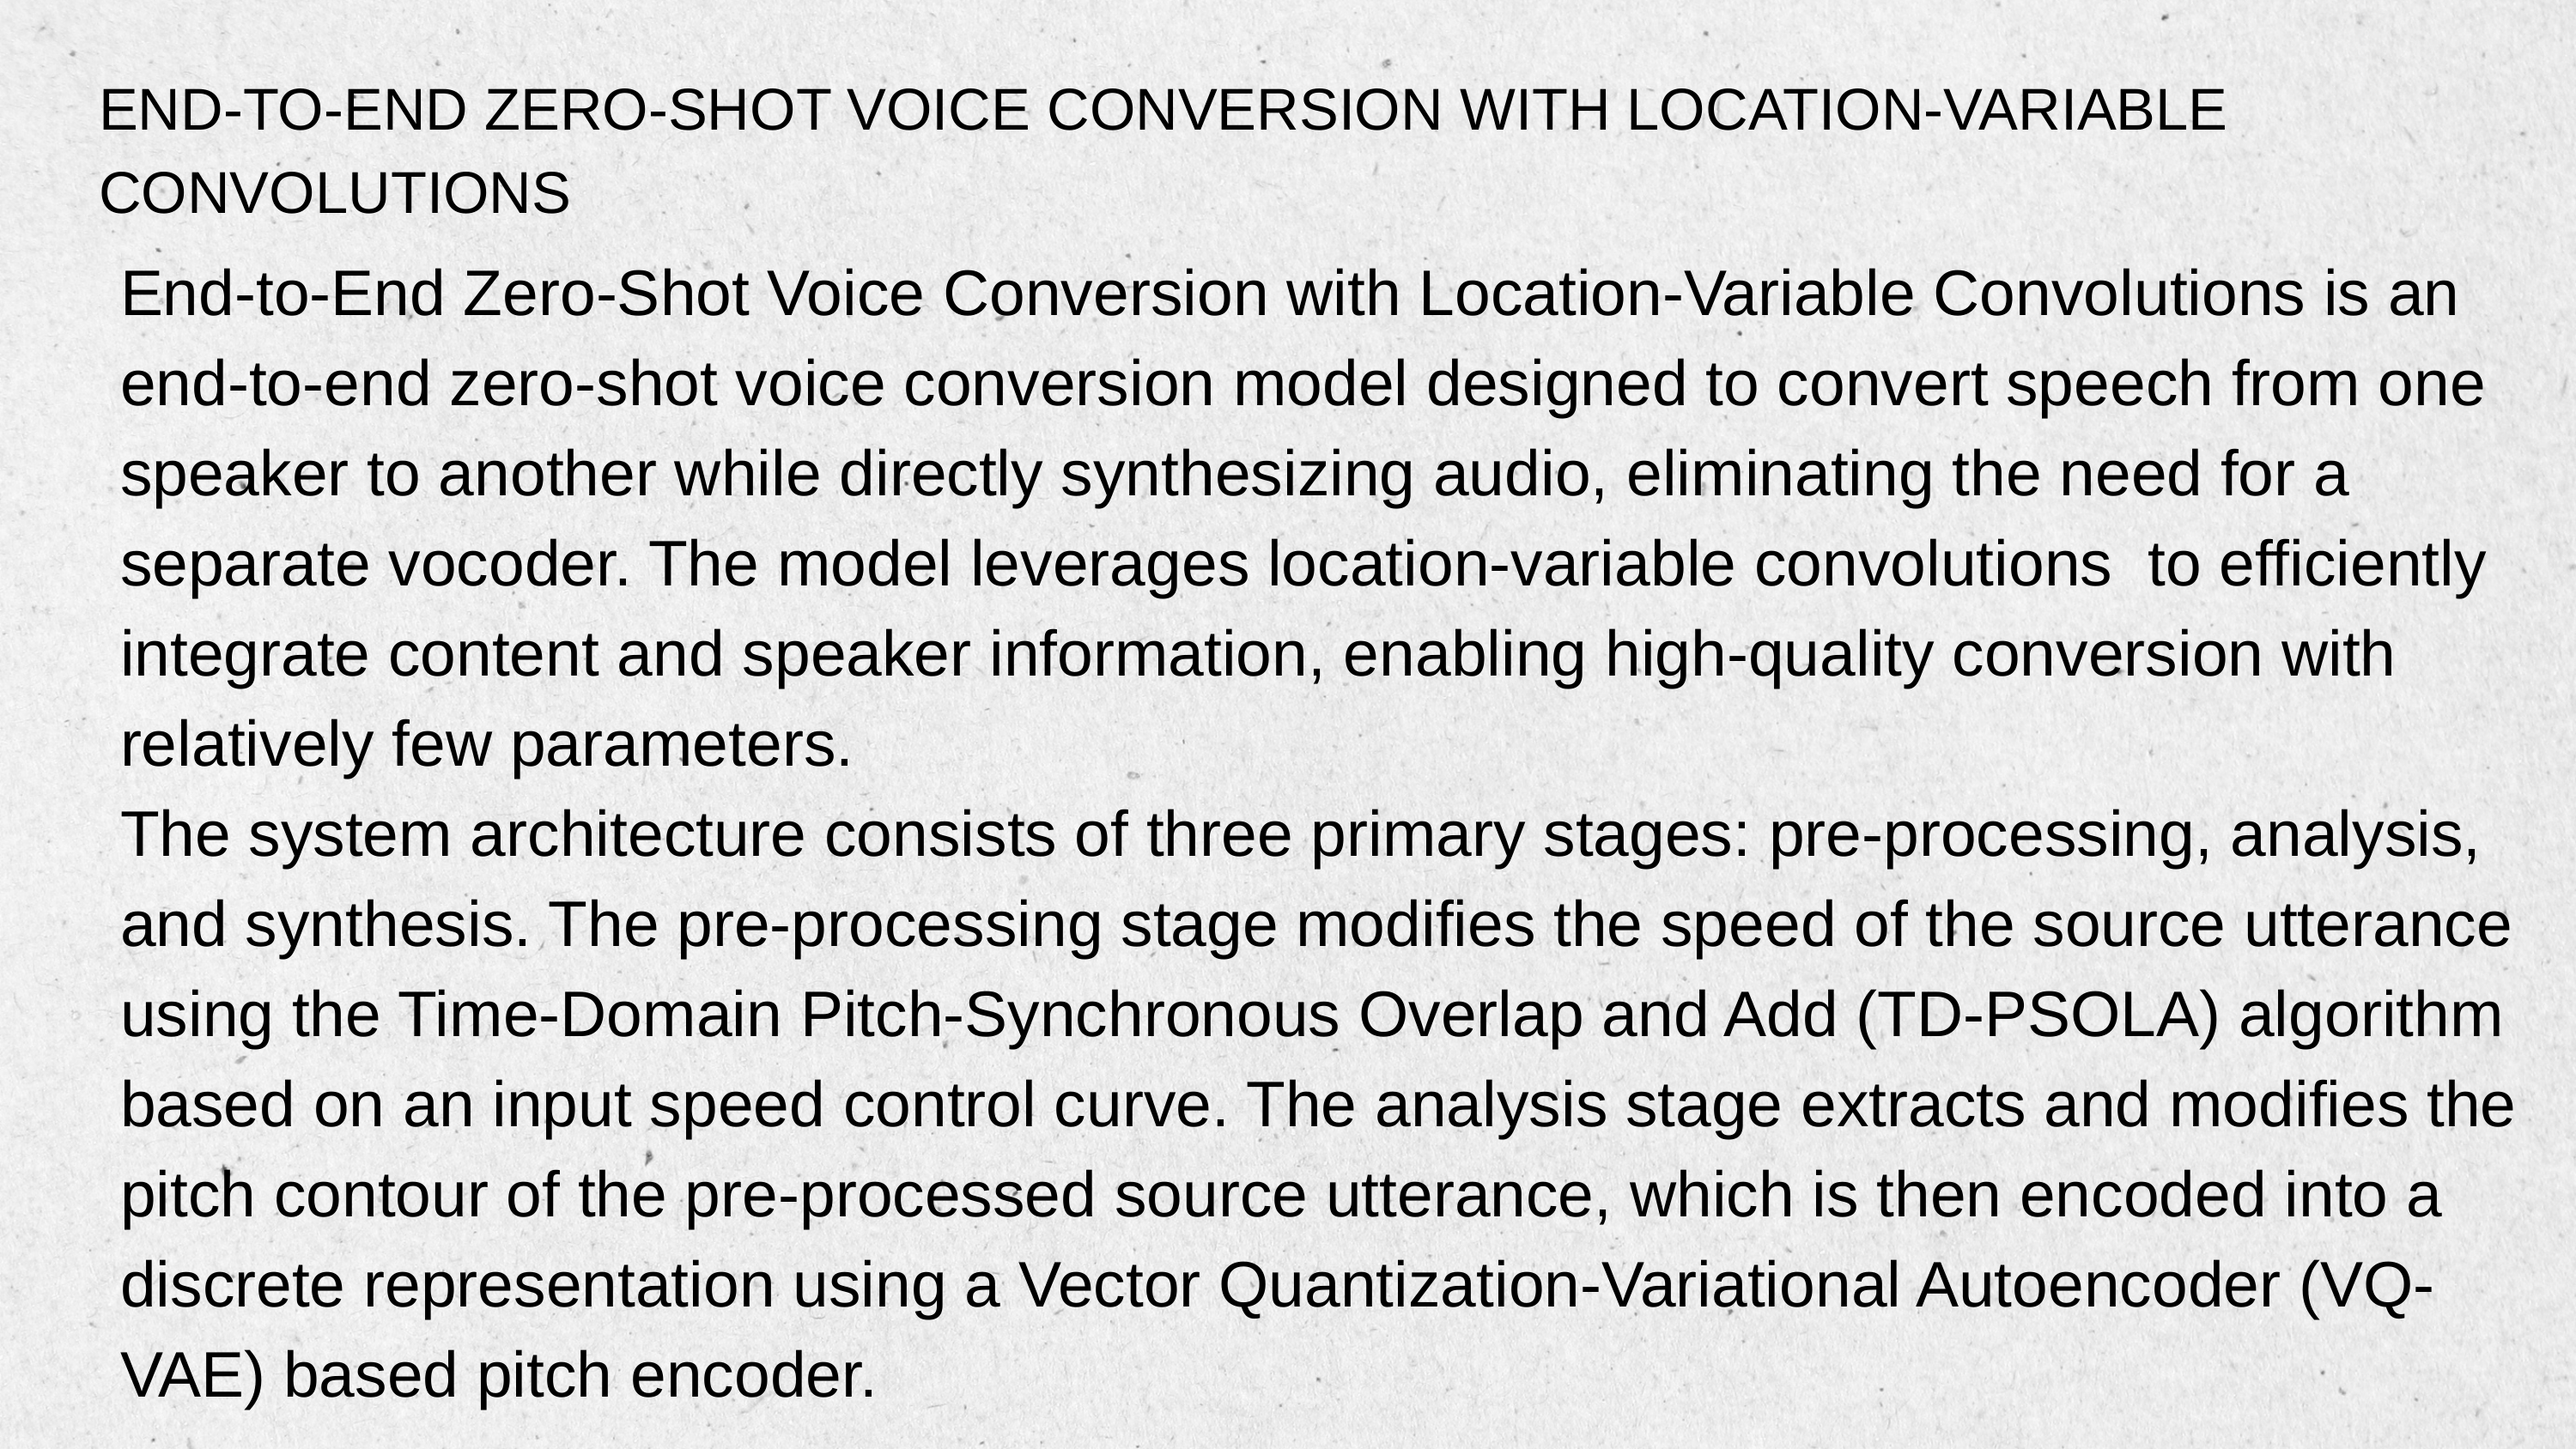

END-TO-END ZERO-SHOT VOICE CONVERSION WITH LOCATION-VARIABLE CONVOLUTIONS
End-to-End Zero-Shot Voice Conversion with Location-Variable Convolutions is an end-to-end zero-shot voice conversion model designed to convert speech from one speaker to another while directly synthesizing audio, eliminating the need for a separate vocoder. The model leverages location-variable convolutions  to efficiently integrate content and speaker information, enabling high-quality conversion with relatively few parameters.
The system architecture consists of three primary stages: pre-processing, analysis, and synthesis. The pre-processing stage modifies the speed of the source utterance using the Time-Domain Pitch-Synchronous Overlap and Add (TD-PSOLA) algorithm based on an input speed control curve. The analysis stage extracts and modifies the pitch contour of the pre-processed source utterance, which is then encoded into a discrete representation using a Vector Quantization-Variational Autoencoder (VQ-VAE) based pitch encoder.